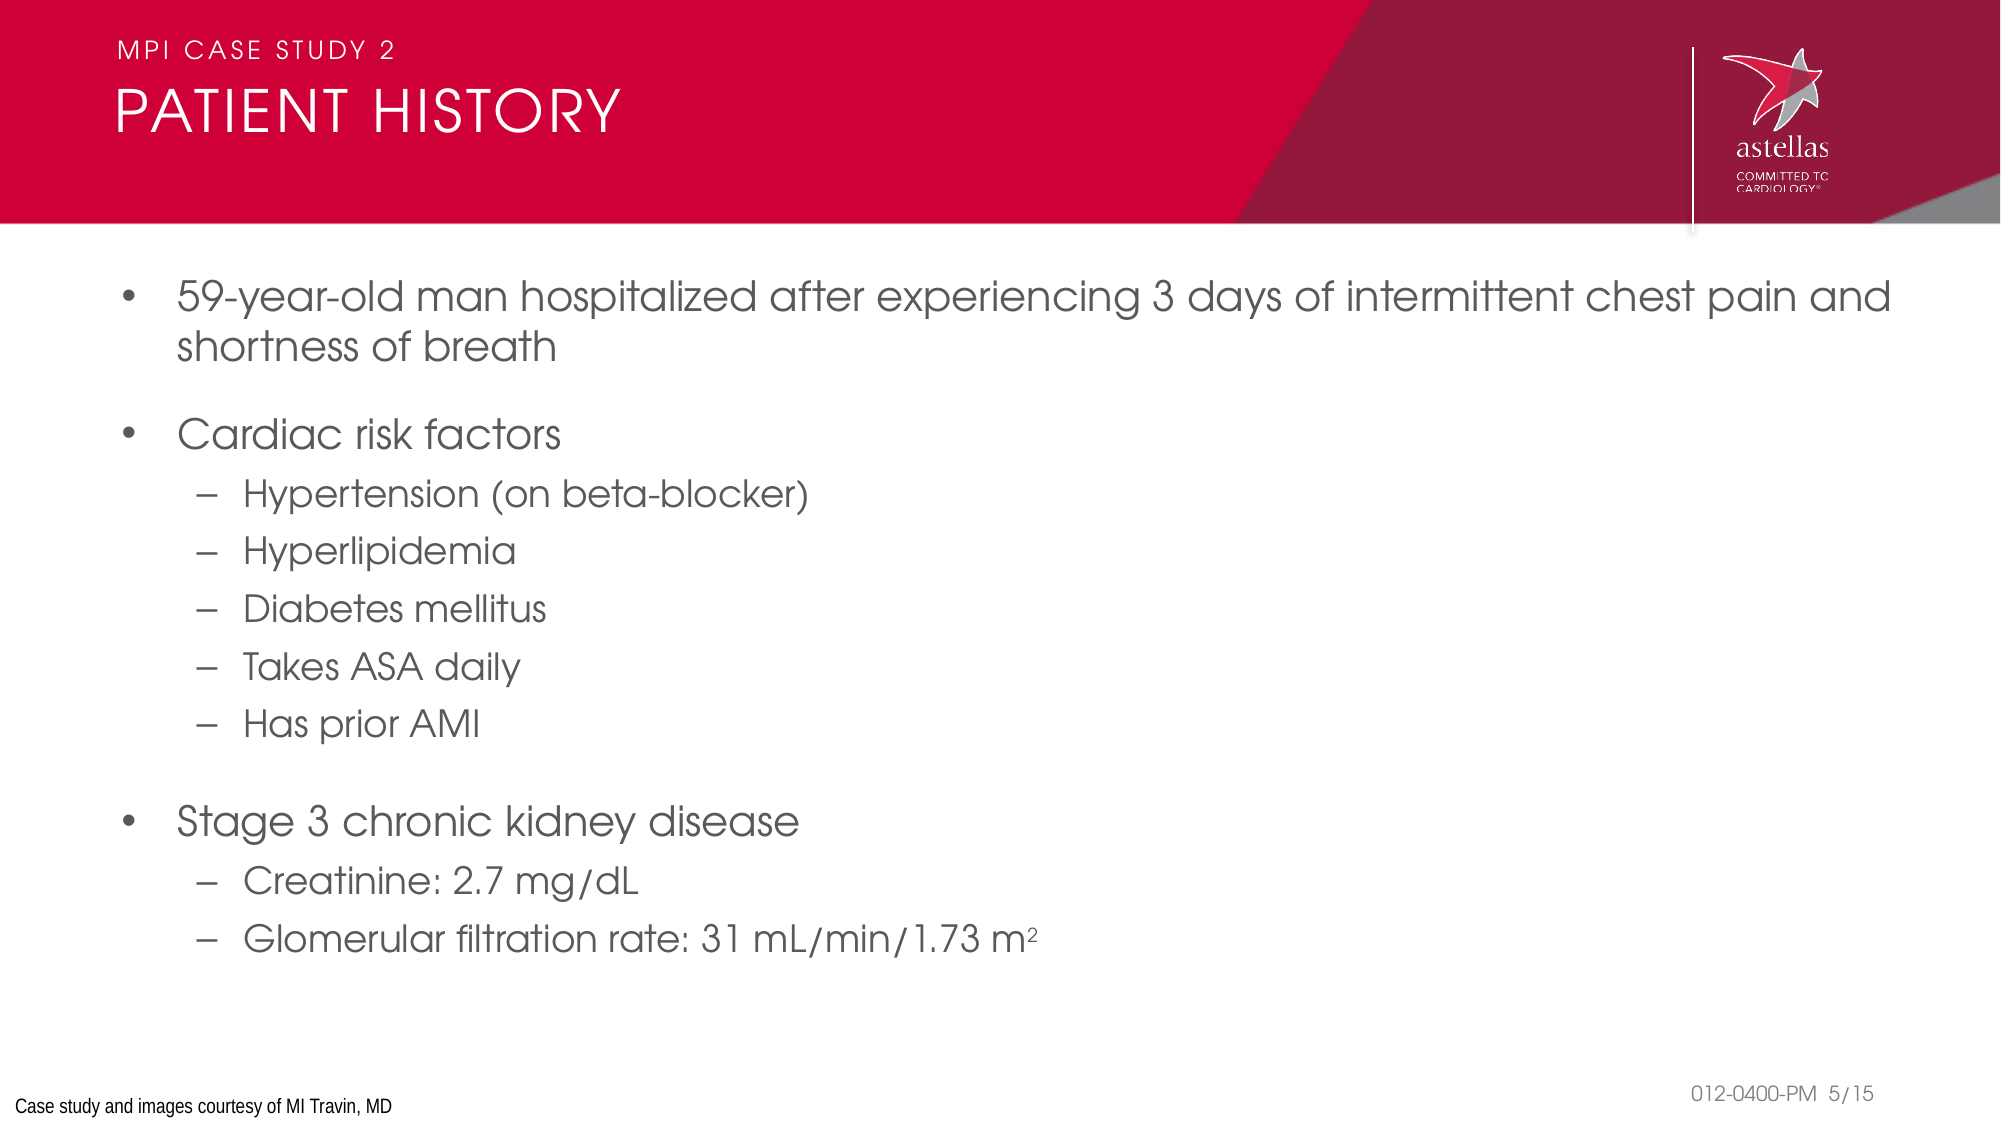

MPI case study 2
# Patient history
59-year-old man hospitalized after experiencing 3 days of intermittent chest pain and shortness of breath
Cardiac risk factors
Hypertension (on beta-blocker)
Hyperlipidemia
Diabetes mellitus
Takes ASA daily
Has prior AMI
Stage 3 chronic kidney disease
Creatinine: 2.7 mg/dL
Glomerular filtration rate: 31 mL/min/1.73 m2

Case study and images courtesy of MI Travin, MD